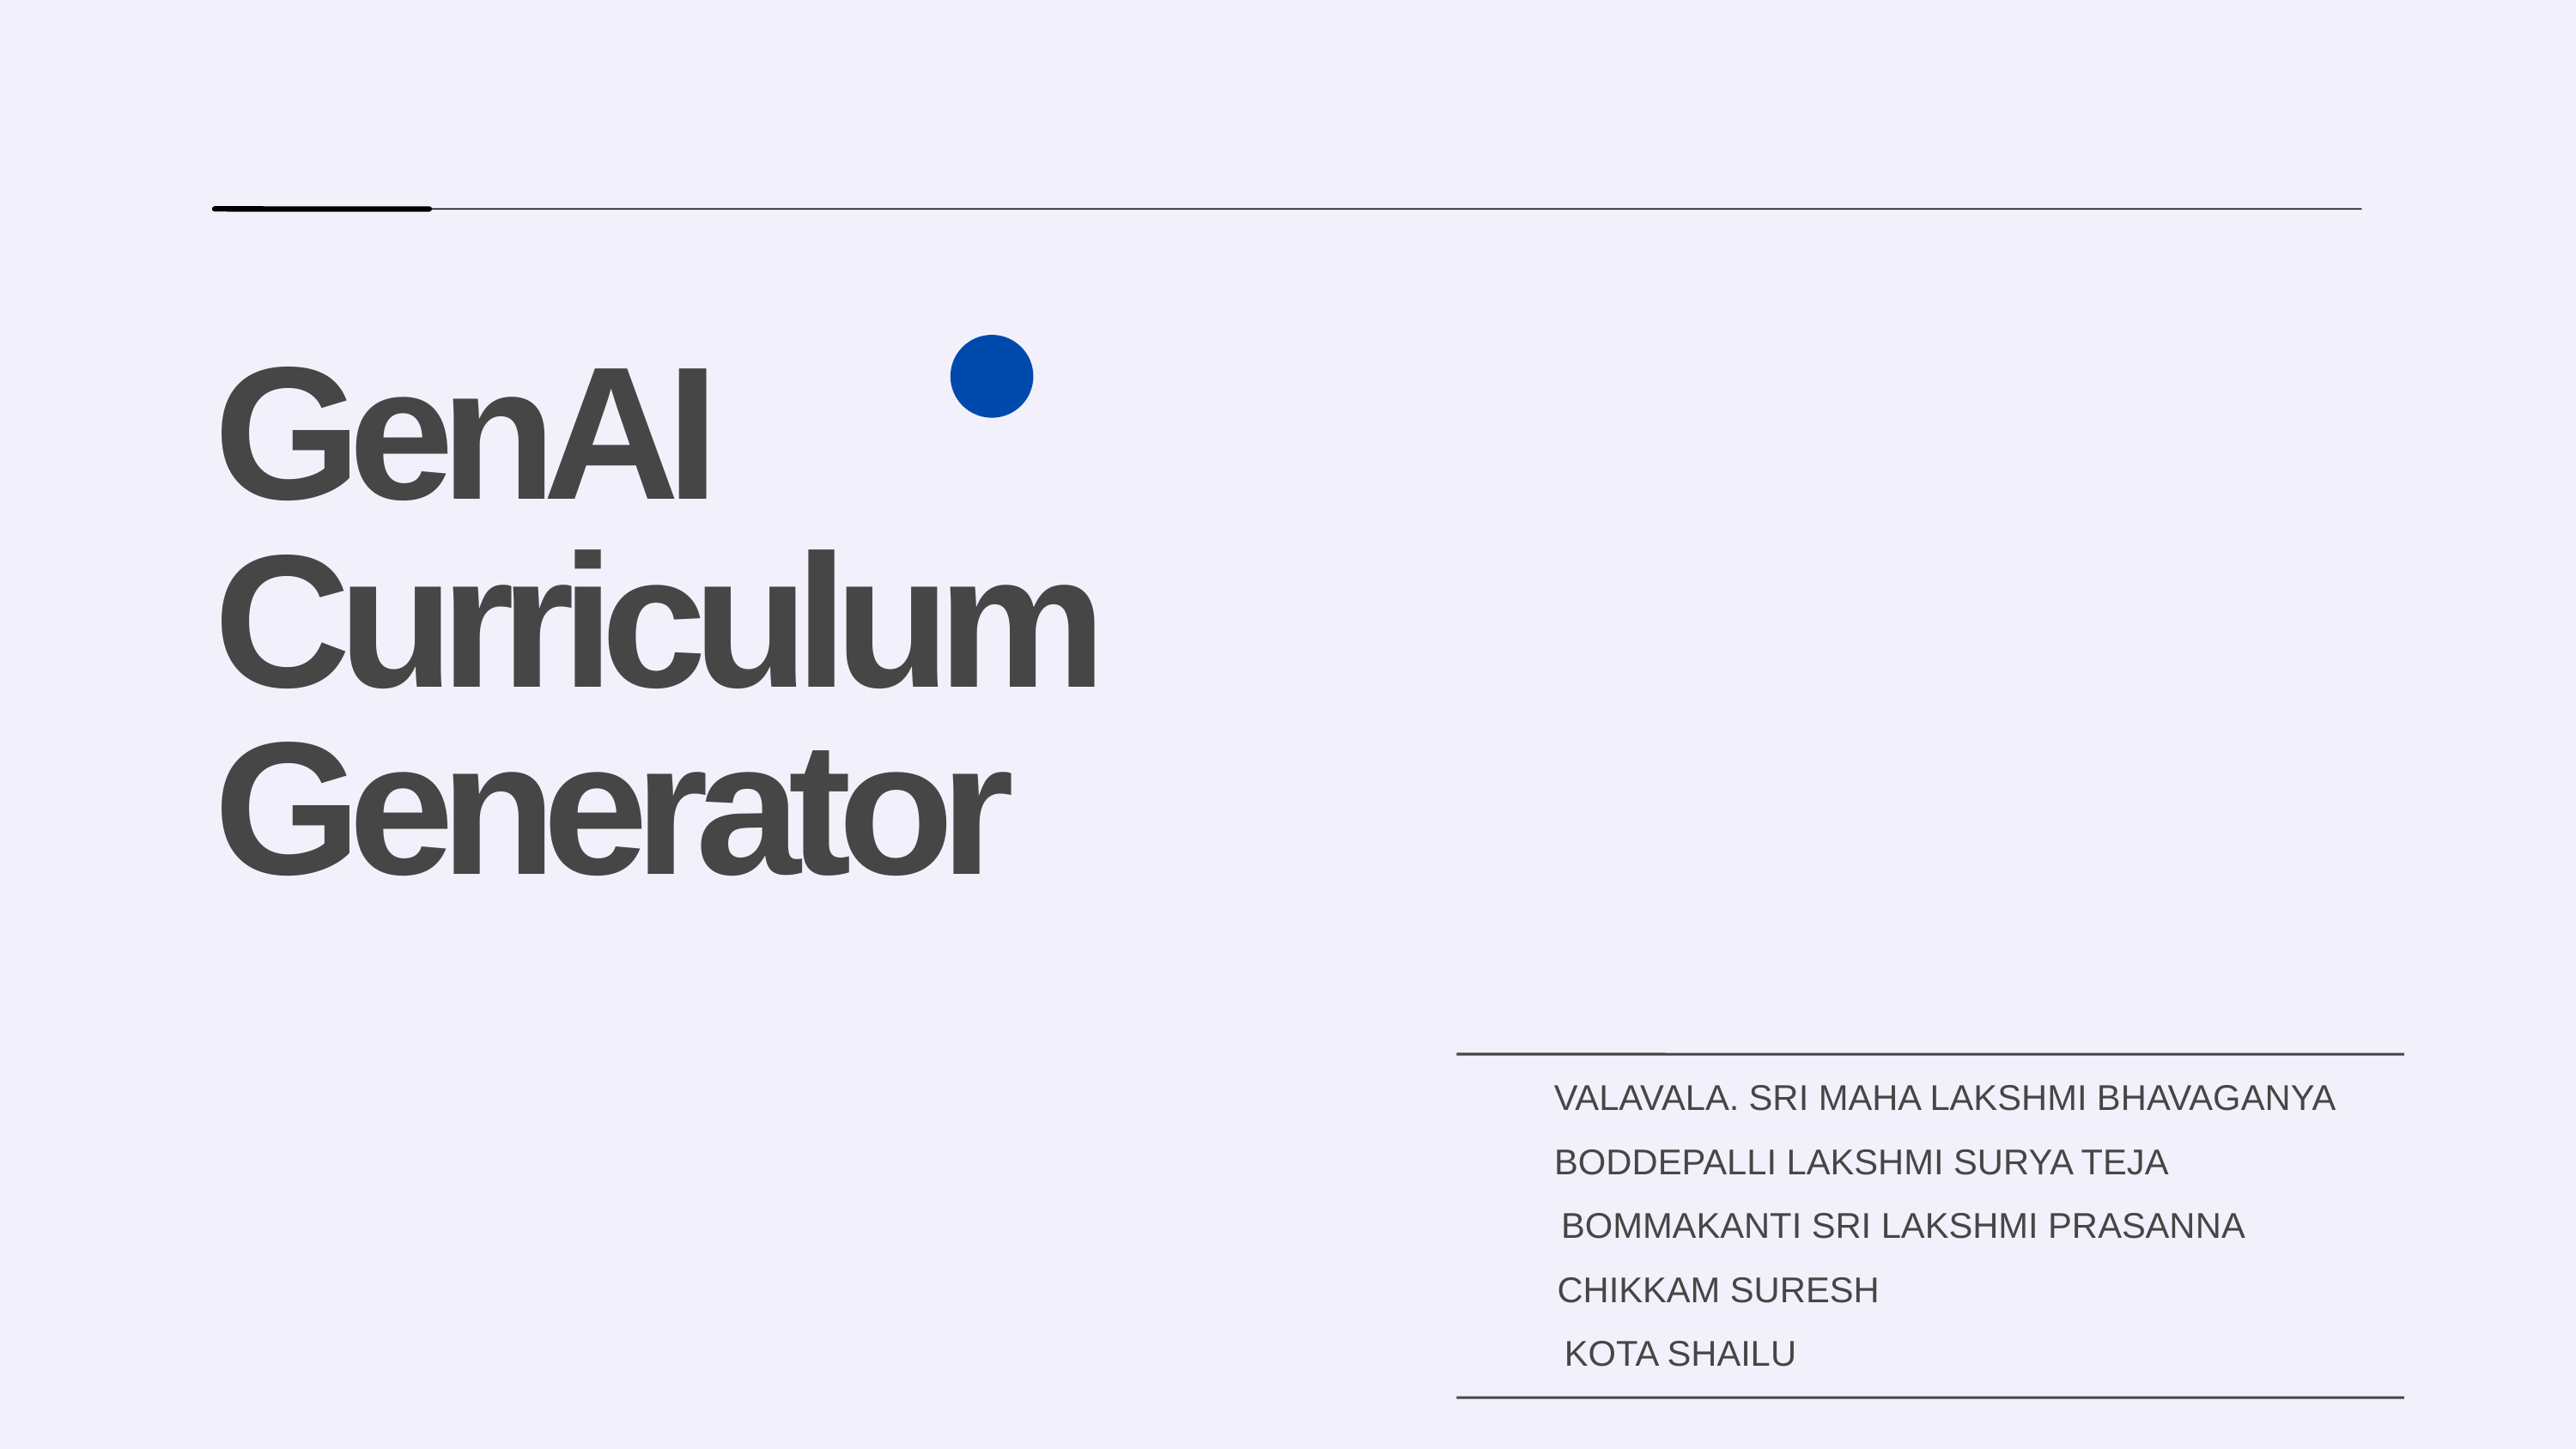

GenAI Curriculum Generator

VALAVALA. SRI MAHA LAKSHMI BHAVAGANYA
BODDEPALLI LAKSHMI SURYA TEJA
BOMMAKANTI SRI LAKSHMI PRASANNA
CHIKKAM SURESH
KOTA SHAILU